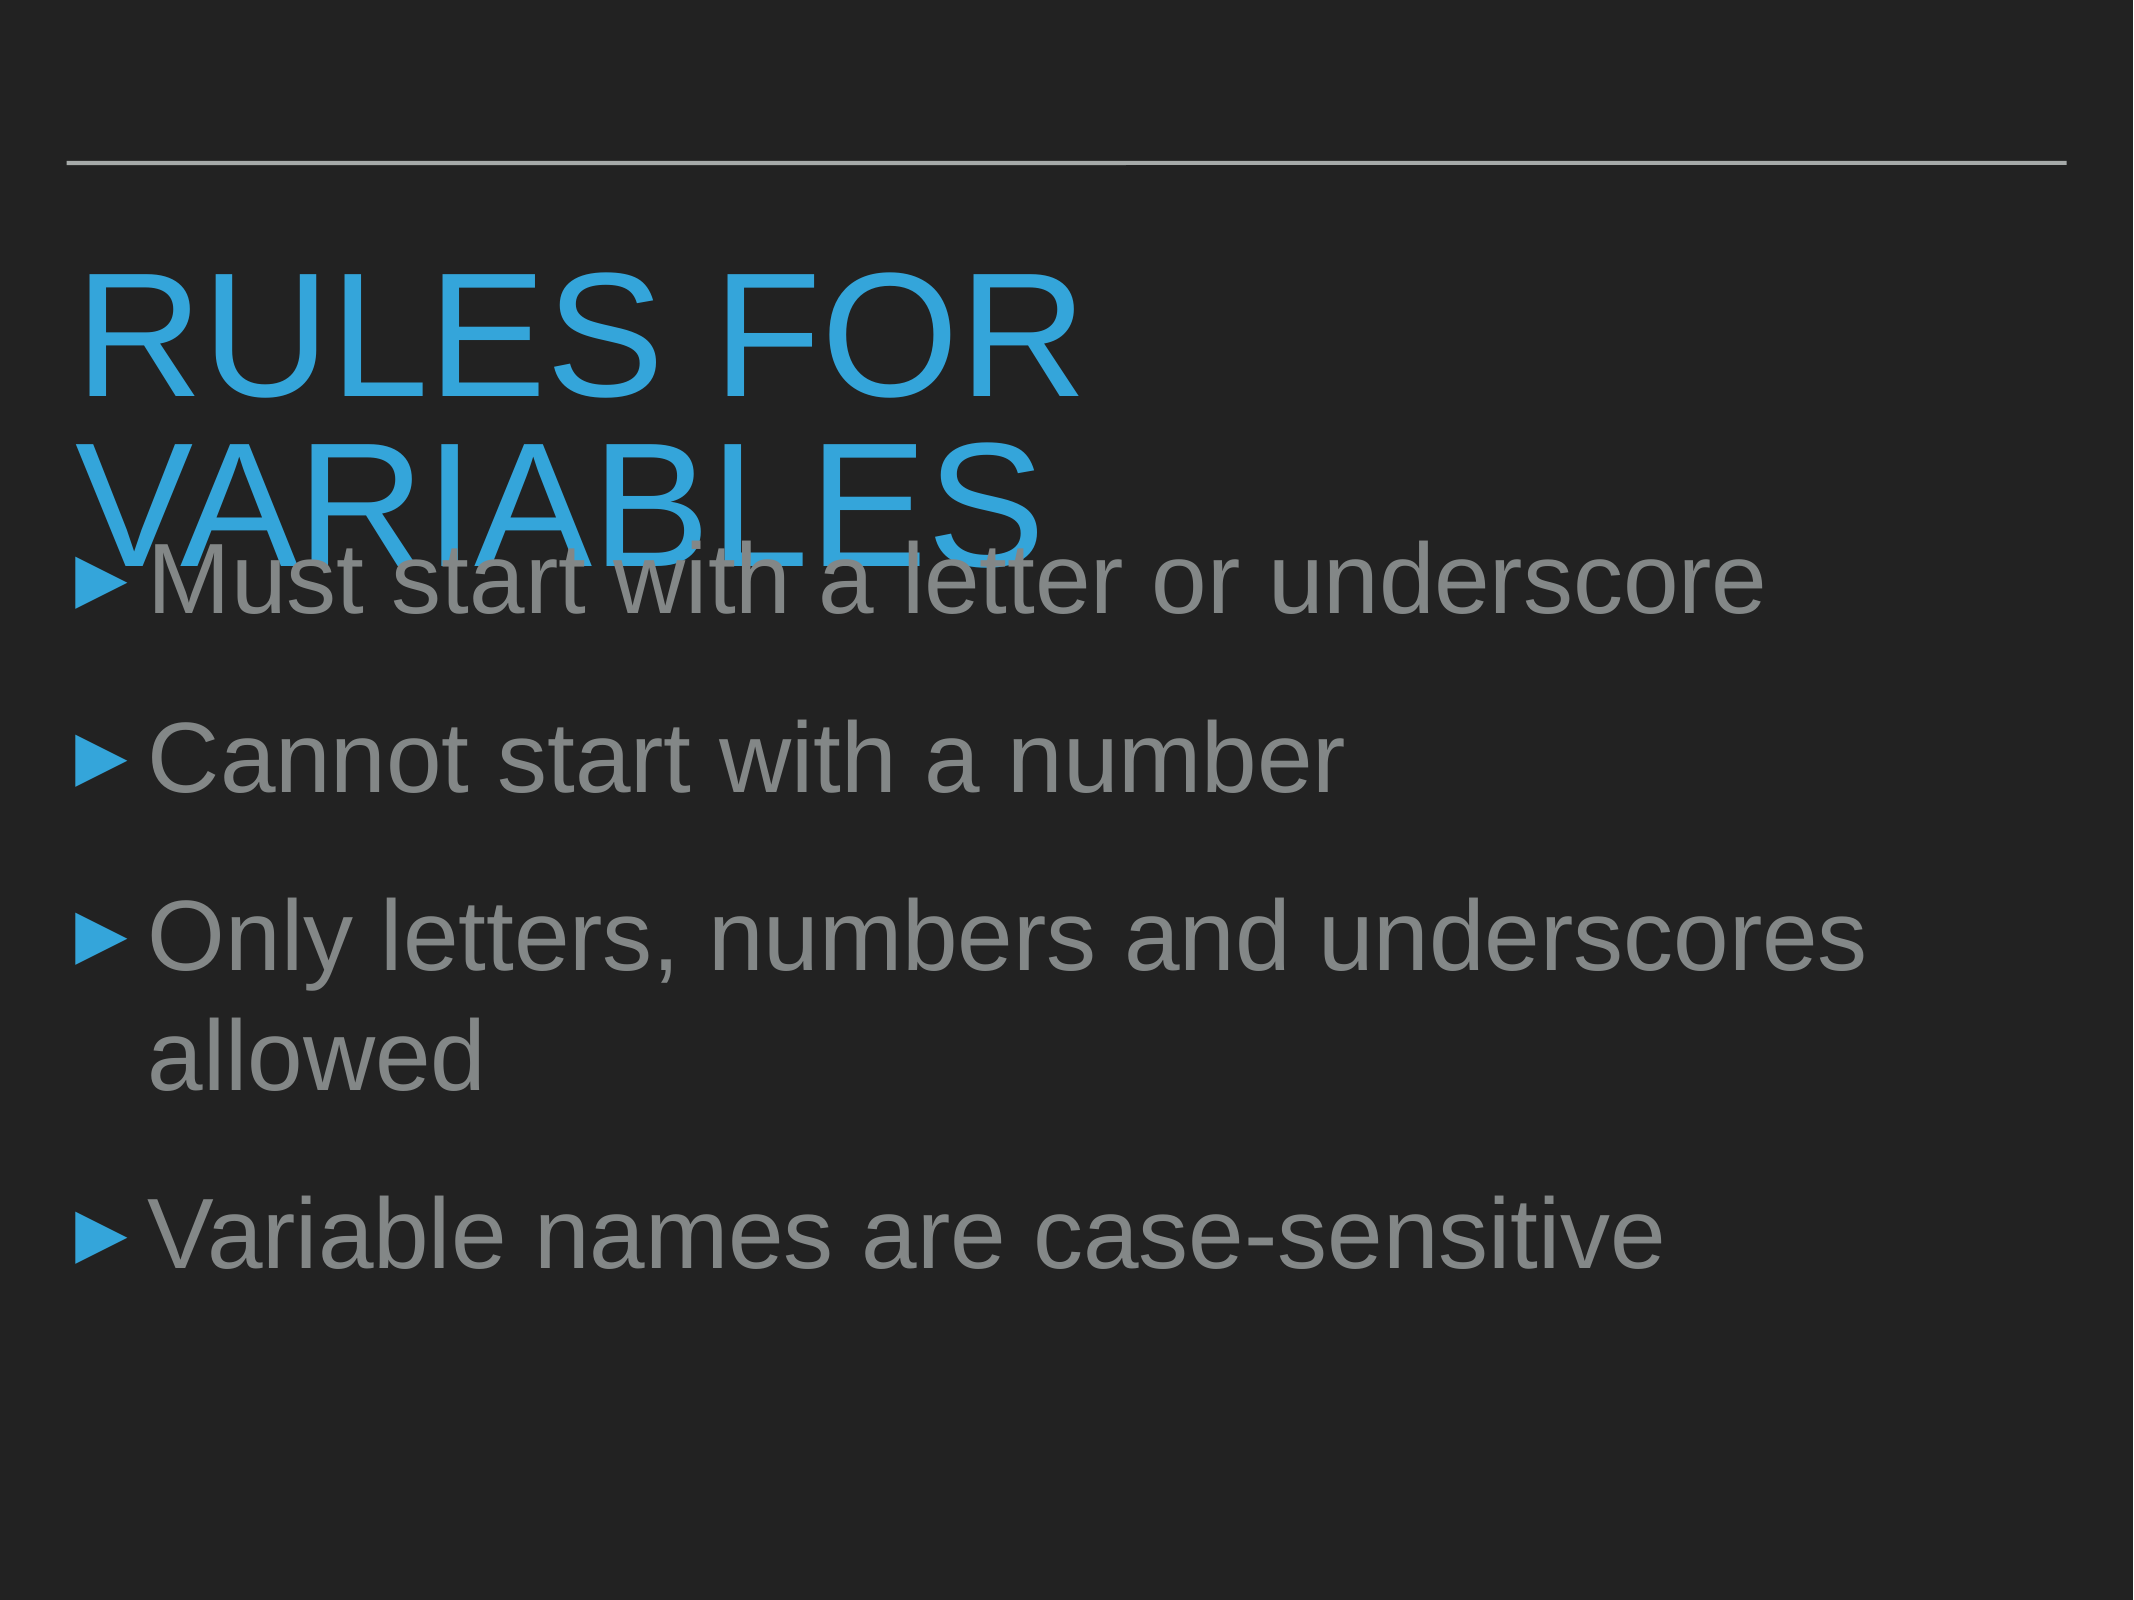

# Rules for Variables
Must start with a letter or underscore
Cannot start with a number
Only letters, numbers and underscores allowed
Variable names are case-sensitive